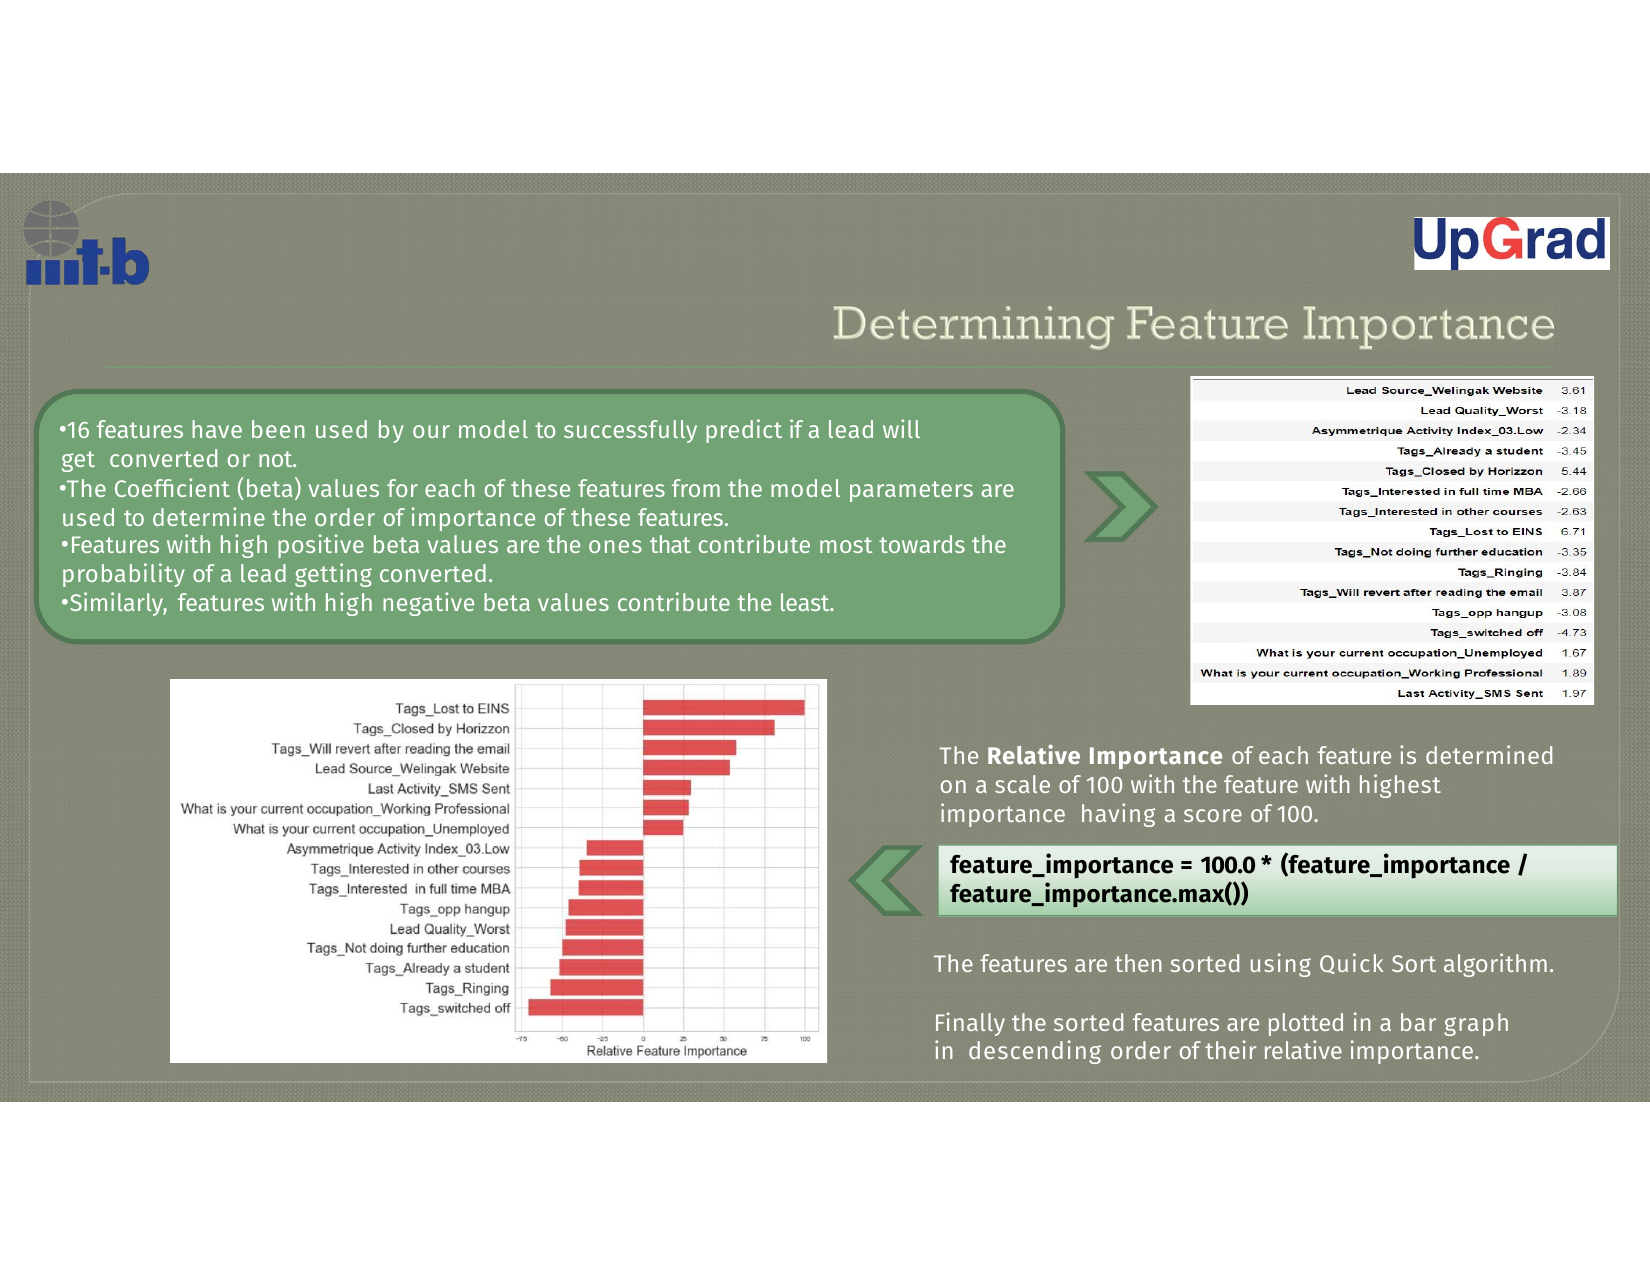

16 features have been used by our model to successfully predict if a lead will get  converted or not.
The Coefficient (beta) values for each of these features from the model parameters are  used to determine the order of importance of these features.
Features with high positive beta values are the ones that contribute most towards the
probability of a lead getting converted.
Similarly, features with high negative beta values contribute the least.
The Relative Importance of each feature is determined  on a scale of 100 with the feature with highest importance  having a score of 100.
feature_importance = 100.0 * (feature_importance /  feature_importance.max())

The features are then sorted using Quick Sort algorithm.

Finally the sorted features are plotted in a bar graph in  descending order of their relative importance.